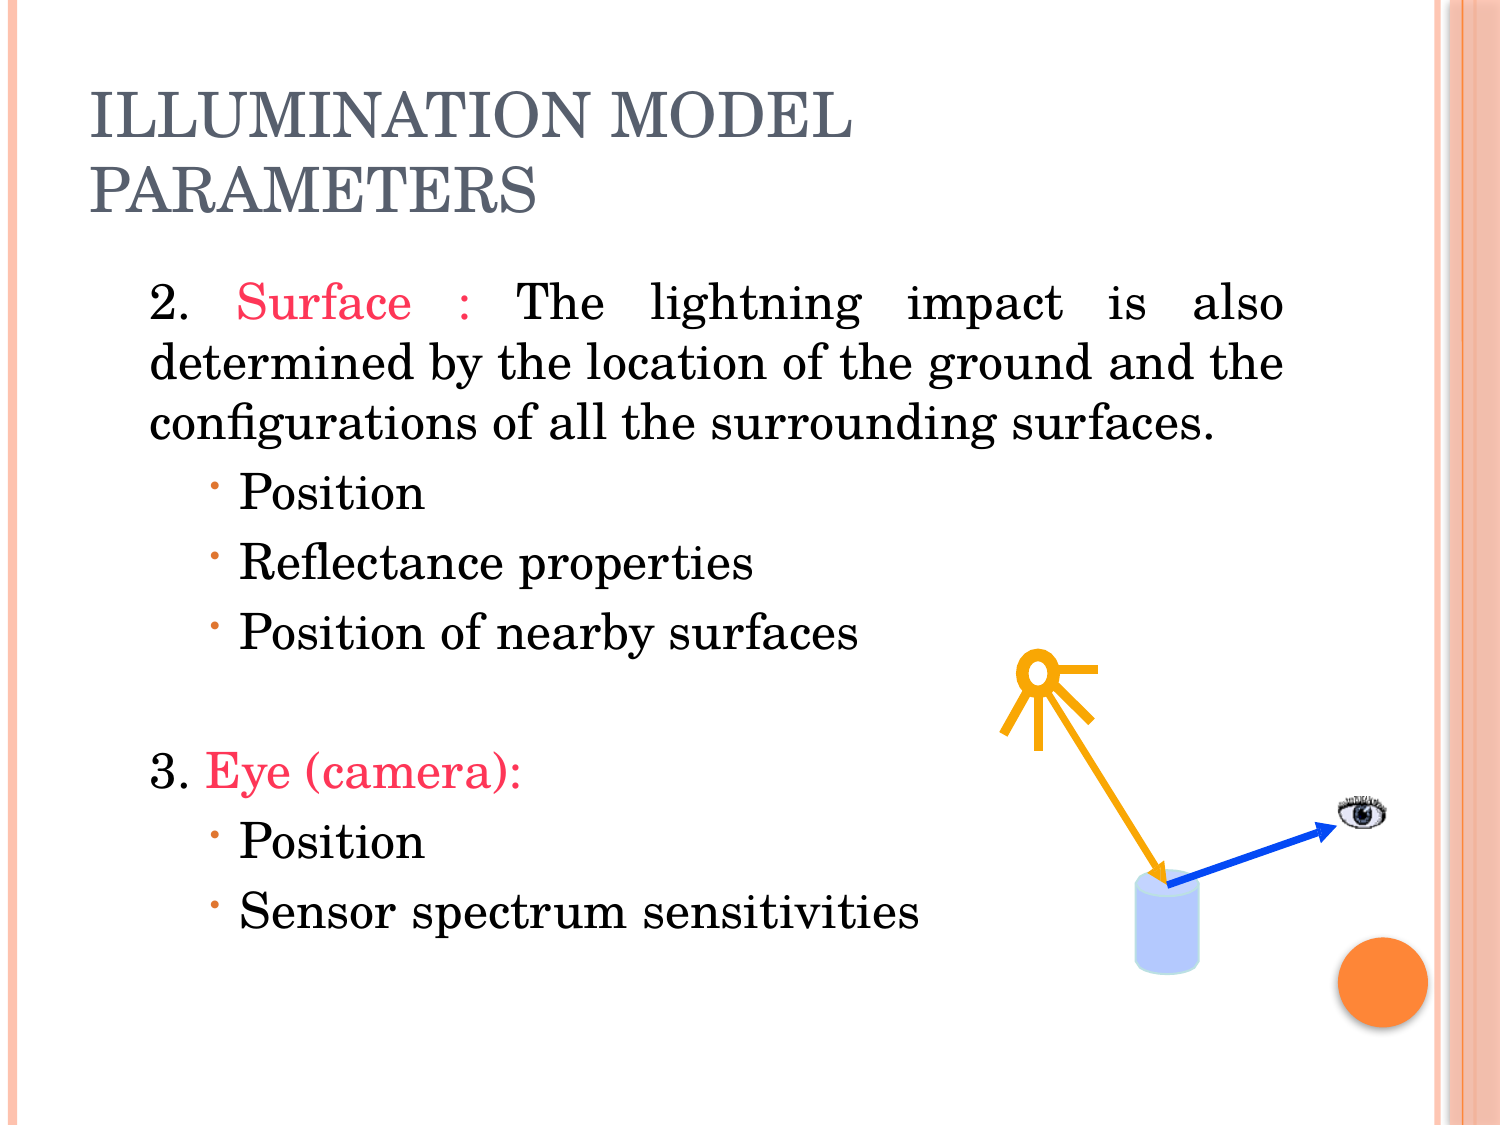

# Illumination Model Parameters
2. Surface : The lightning impact is also determined by the location of the ground and the configurations of all the surrounding surfaces.
Position
Reflectance properties
Position of nearby surfaces

3. Eye (camera):
Position
Sensor spectrum sensitivities